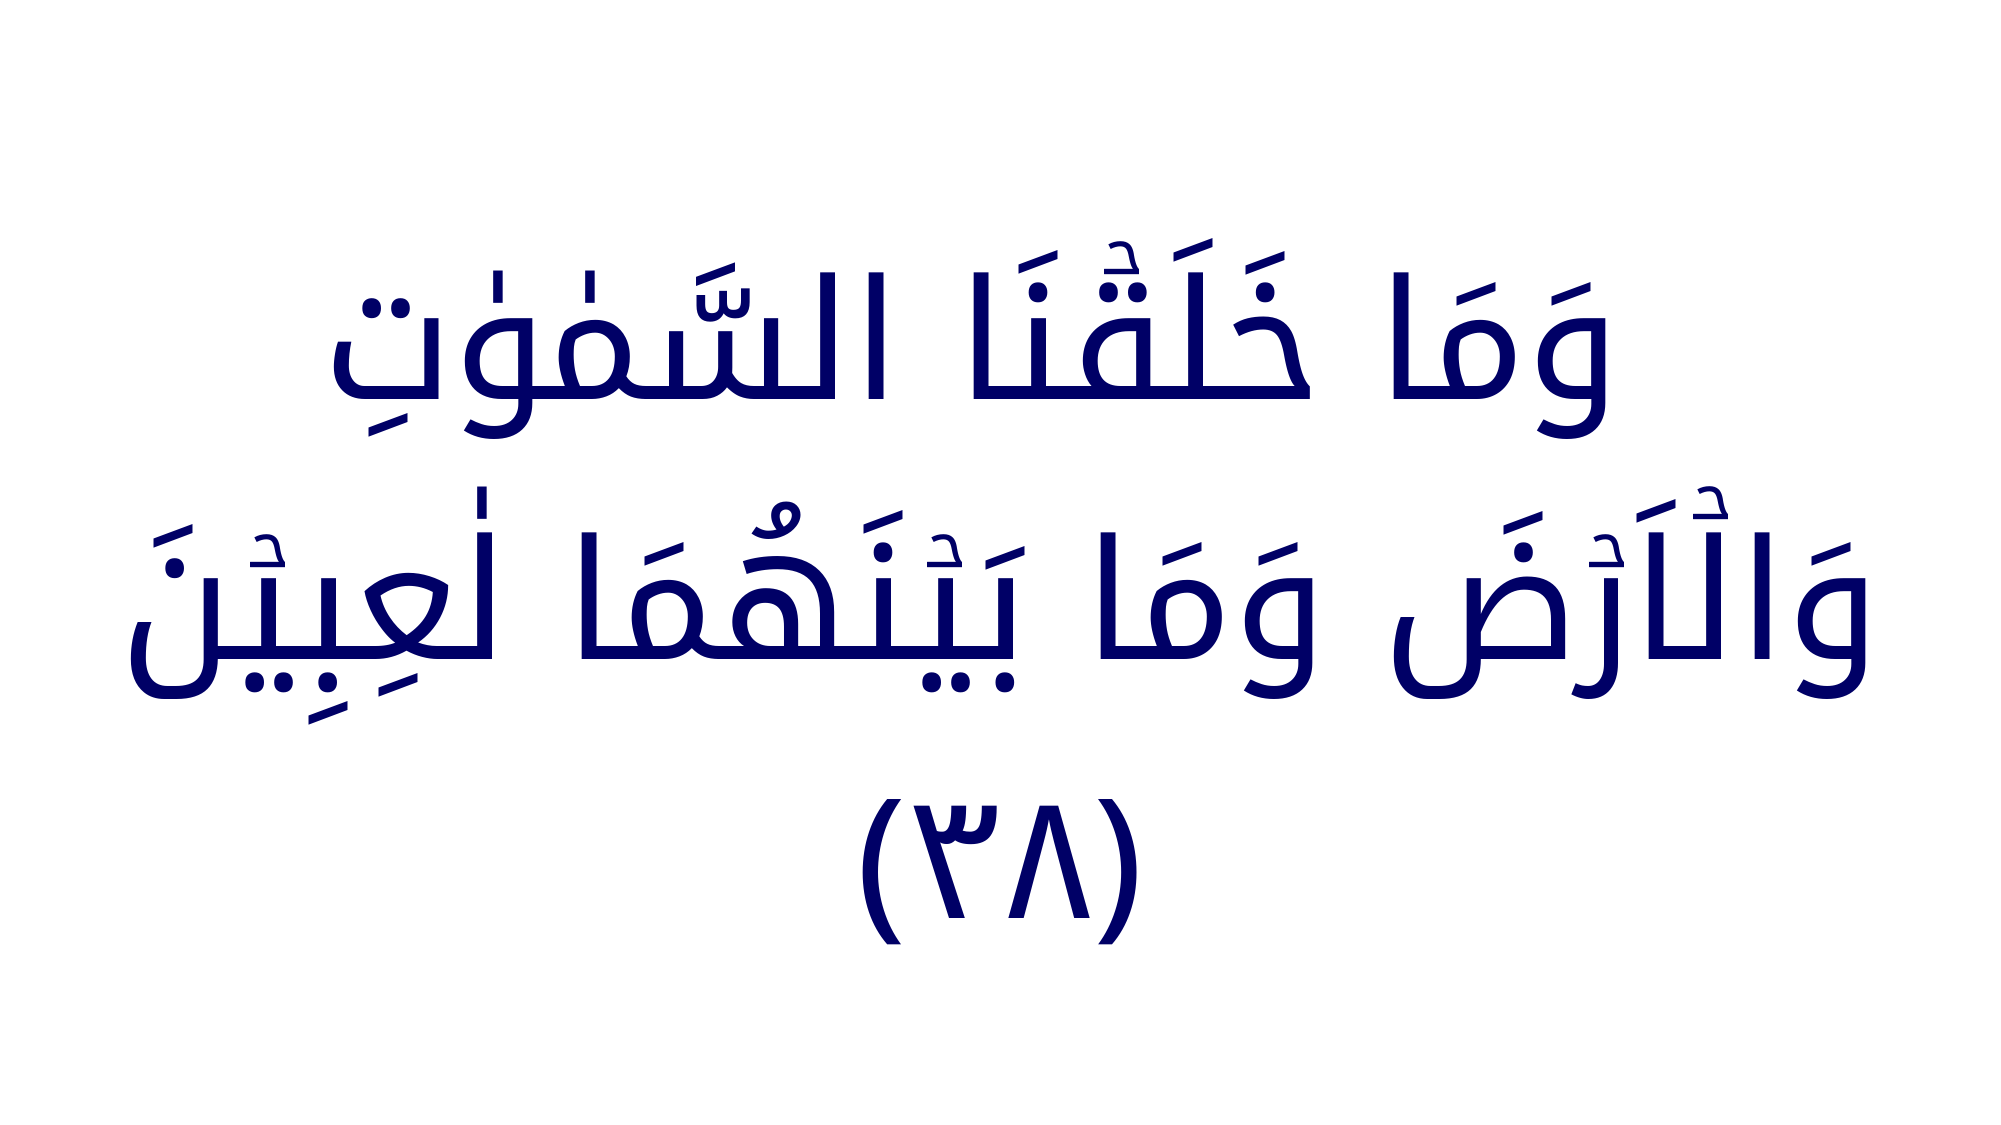

وَمَا خَلَقۡنَا السَّمٰوٰتِ وَالۡاَرۡضَ وَمَا بَيۡنَهُمَا لٰعِبِيۡنَ ‏﴿﻿۳۸﻿﴾